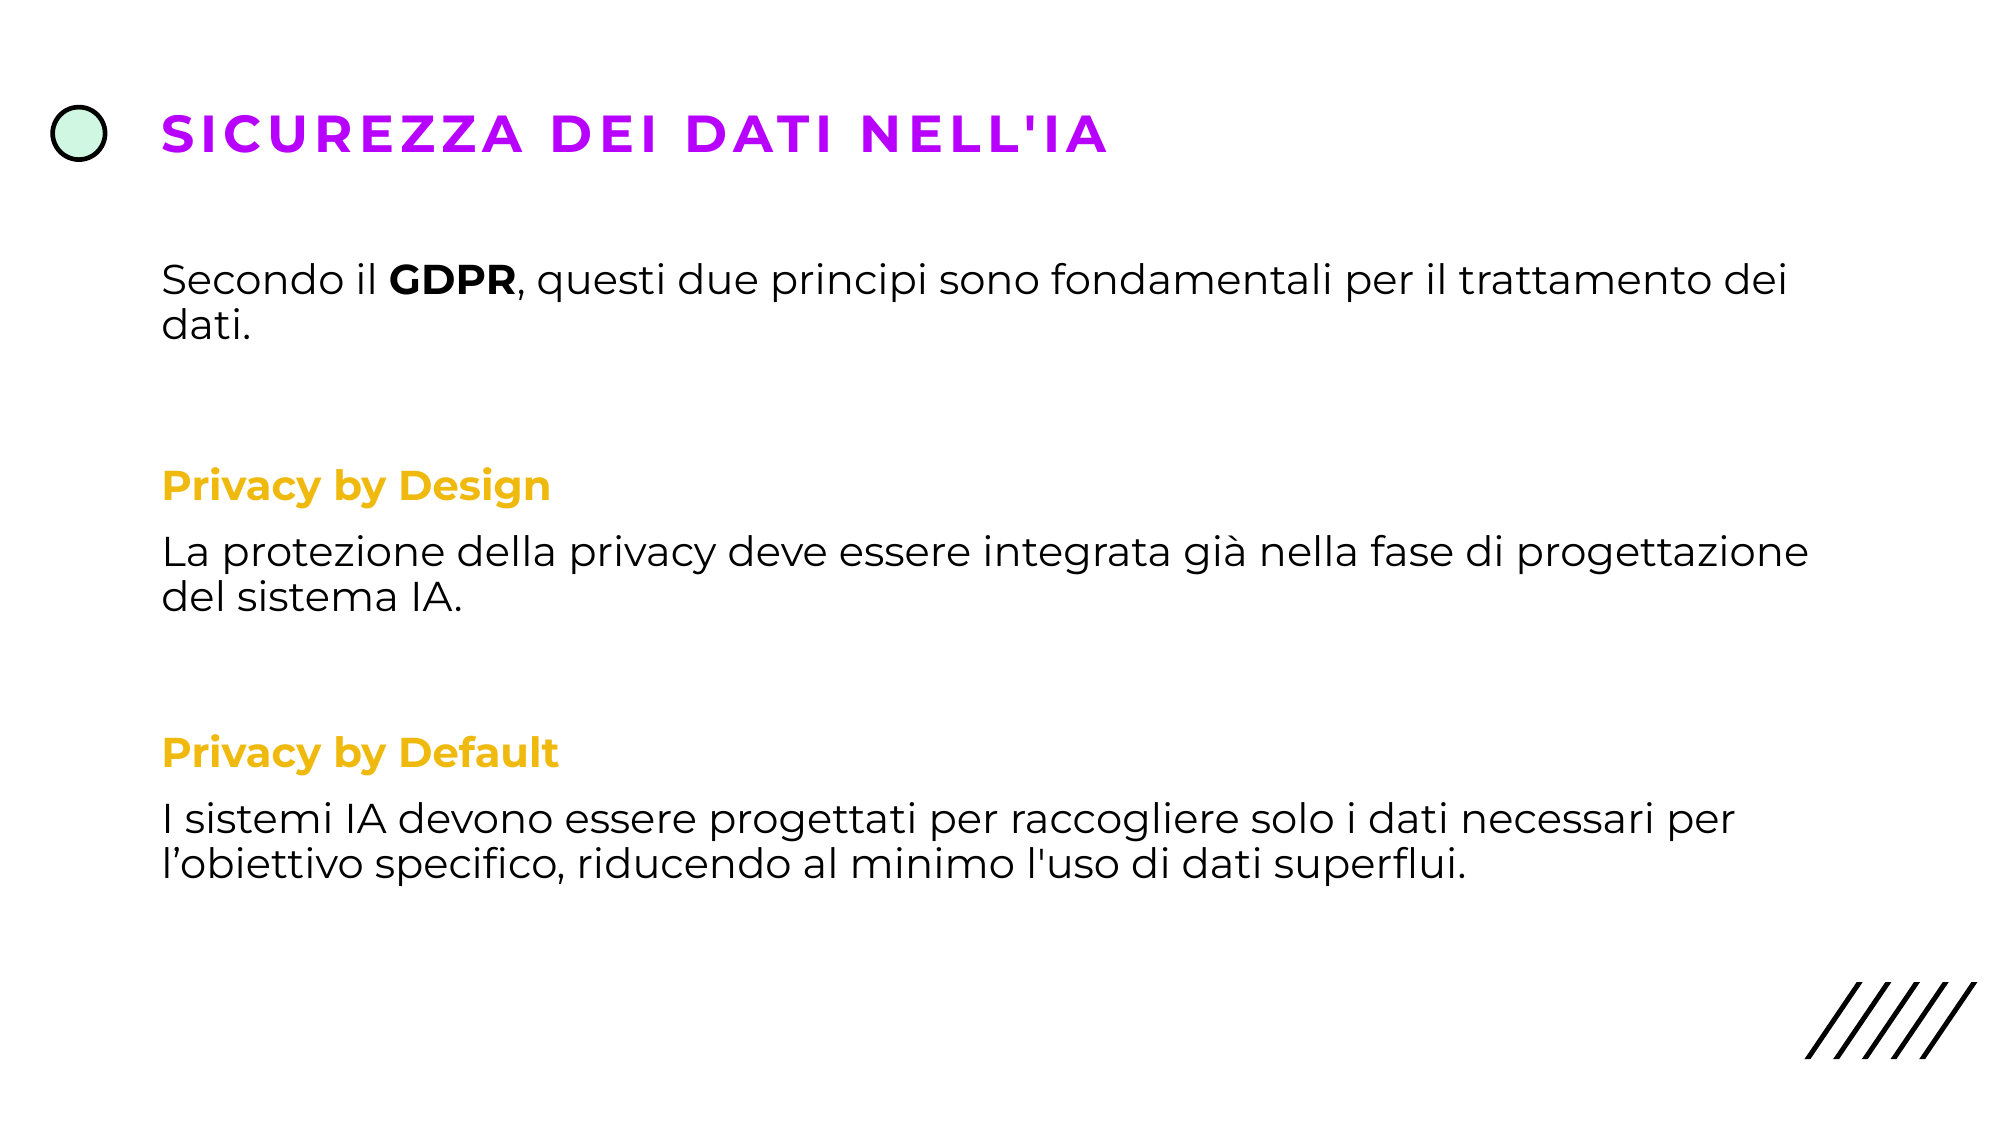

Sicurezza dei dati nell'IA
Secondo il GDPR, questi due principi sono fondamentali per il trattamento dei dati.
Privacy by Design
La protezione della privacy deve essere integrata già nella fase di progettazione del sistema IA.
Privacy by Default
I sistemi IA devono essere progettati per raccogliere solo i dati necessari per l’obiettivo specifico, riducendo al minimo l'uso di dati superflui.